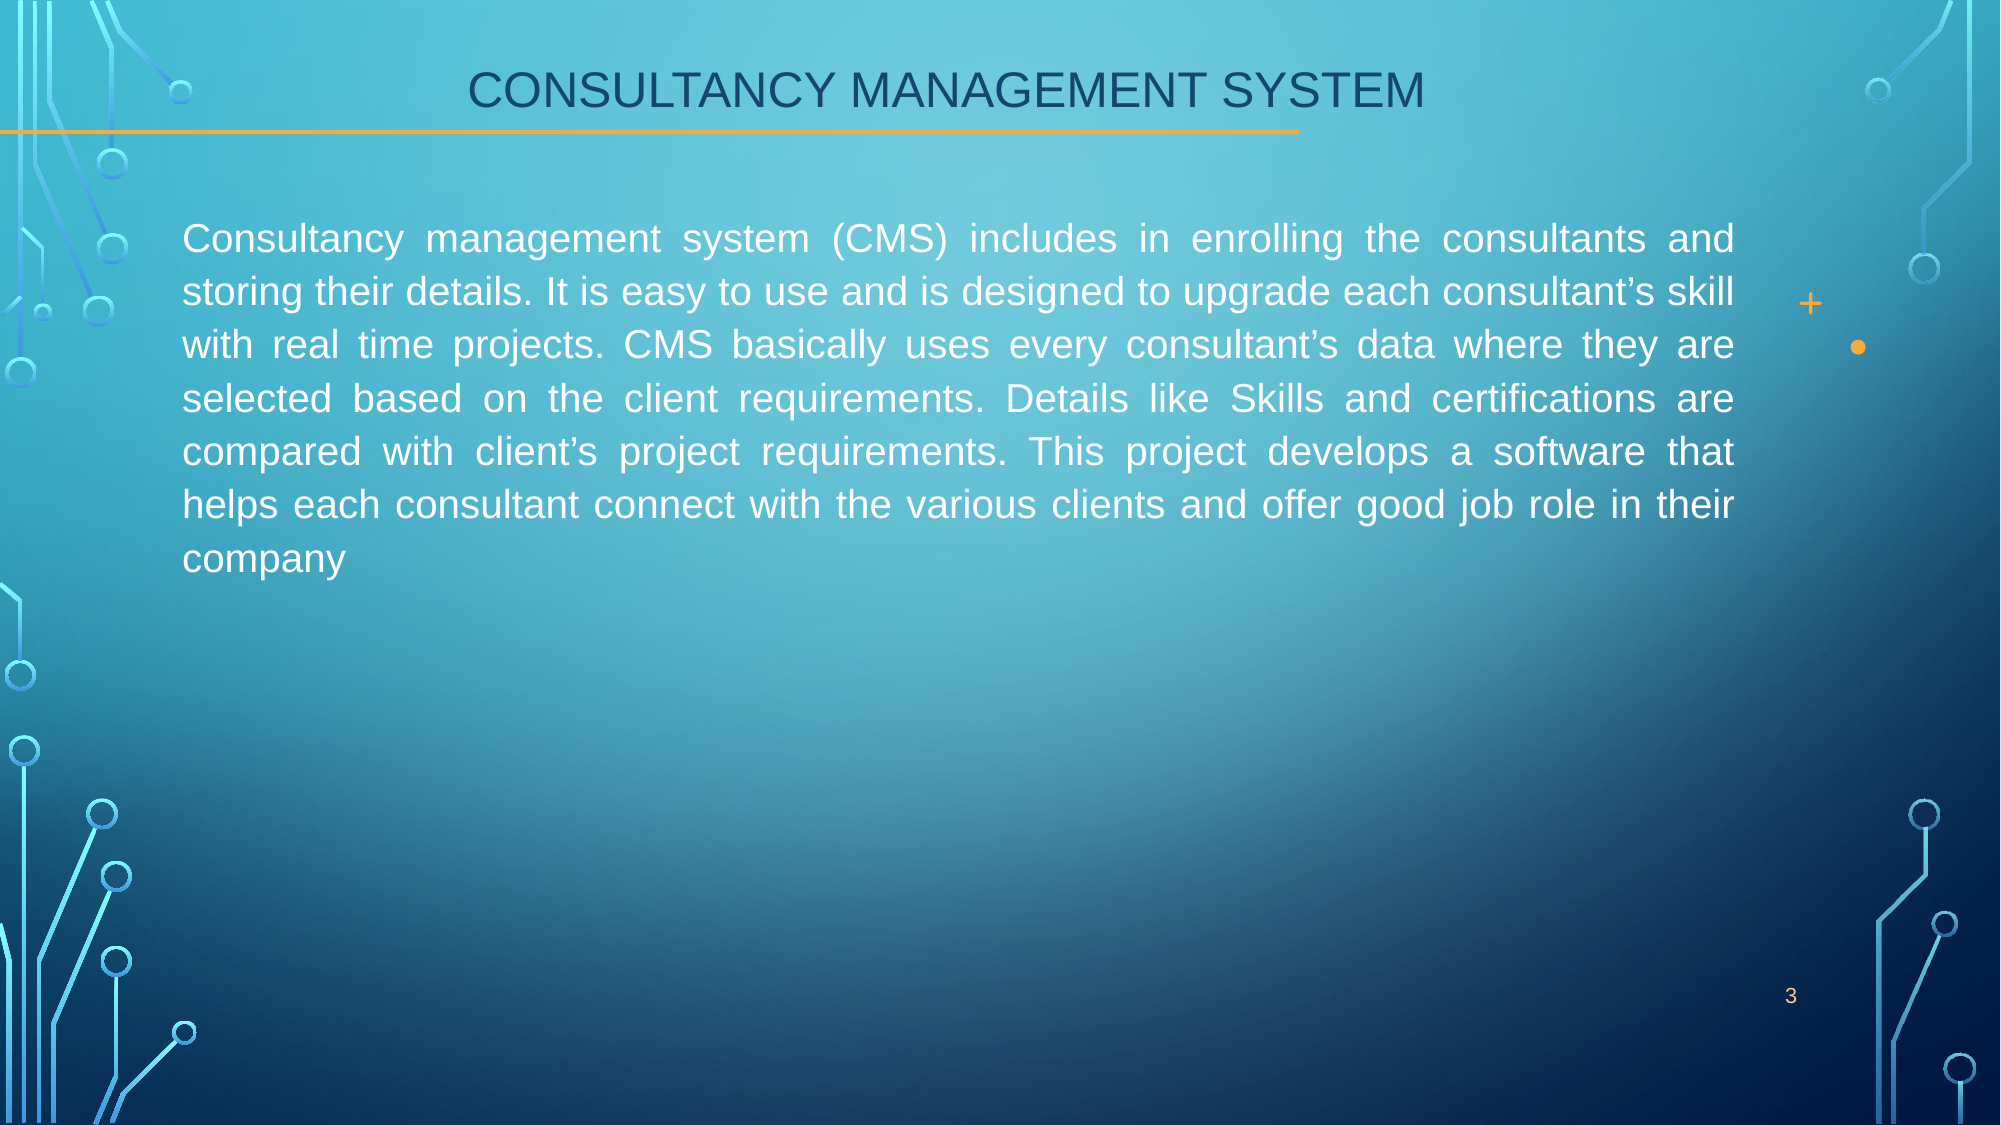

# CONSULTANCY MANAGEMENT SYSTEM
Consultancy management system (CMS) includes in enrolling the consultants and storing their details. It is easy to use and is designed to upgrade each consultant’s skill with real time projects. CMS basically uses every consultant’s data where they are selected based on the client requirements. Details like Skills and certifications are compared with client’s project requirements. This project develops a software that helps each consultant connect with the various clients and offer good job role in their company
3